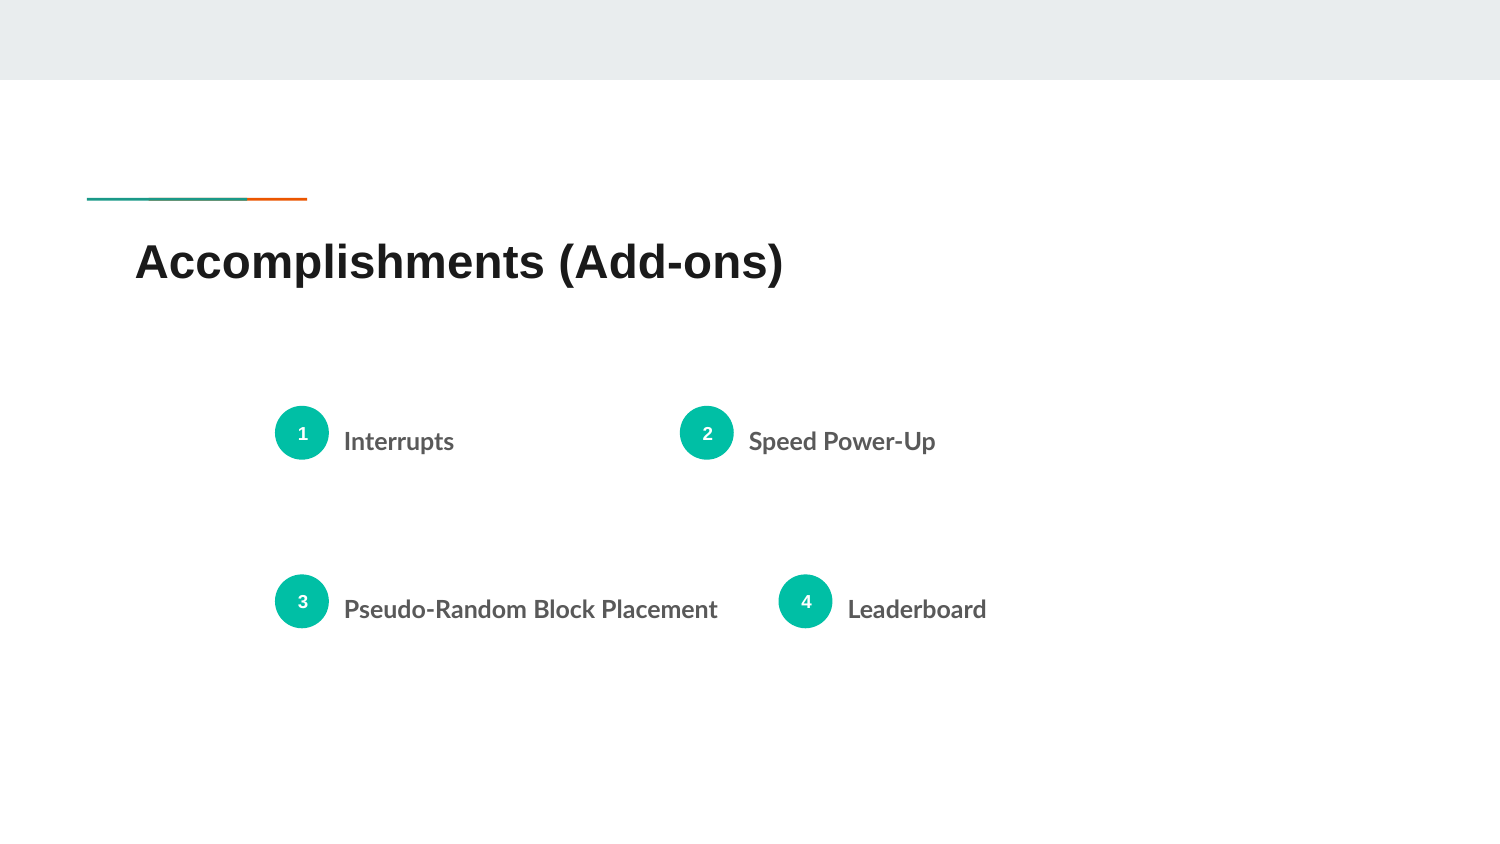

# Accomplishments (Add-ons)
1
Interrupts
2
Speed Power-Up
3
Pseudo-Random Block Placement

4
Leaderboard